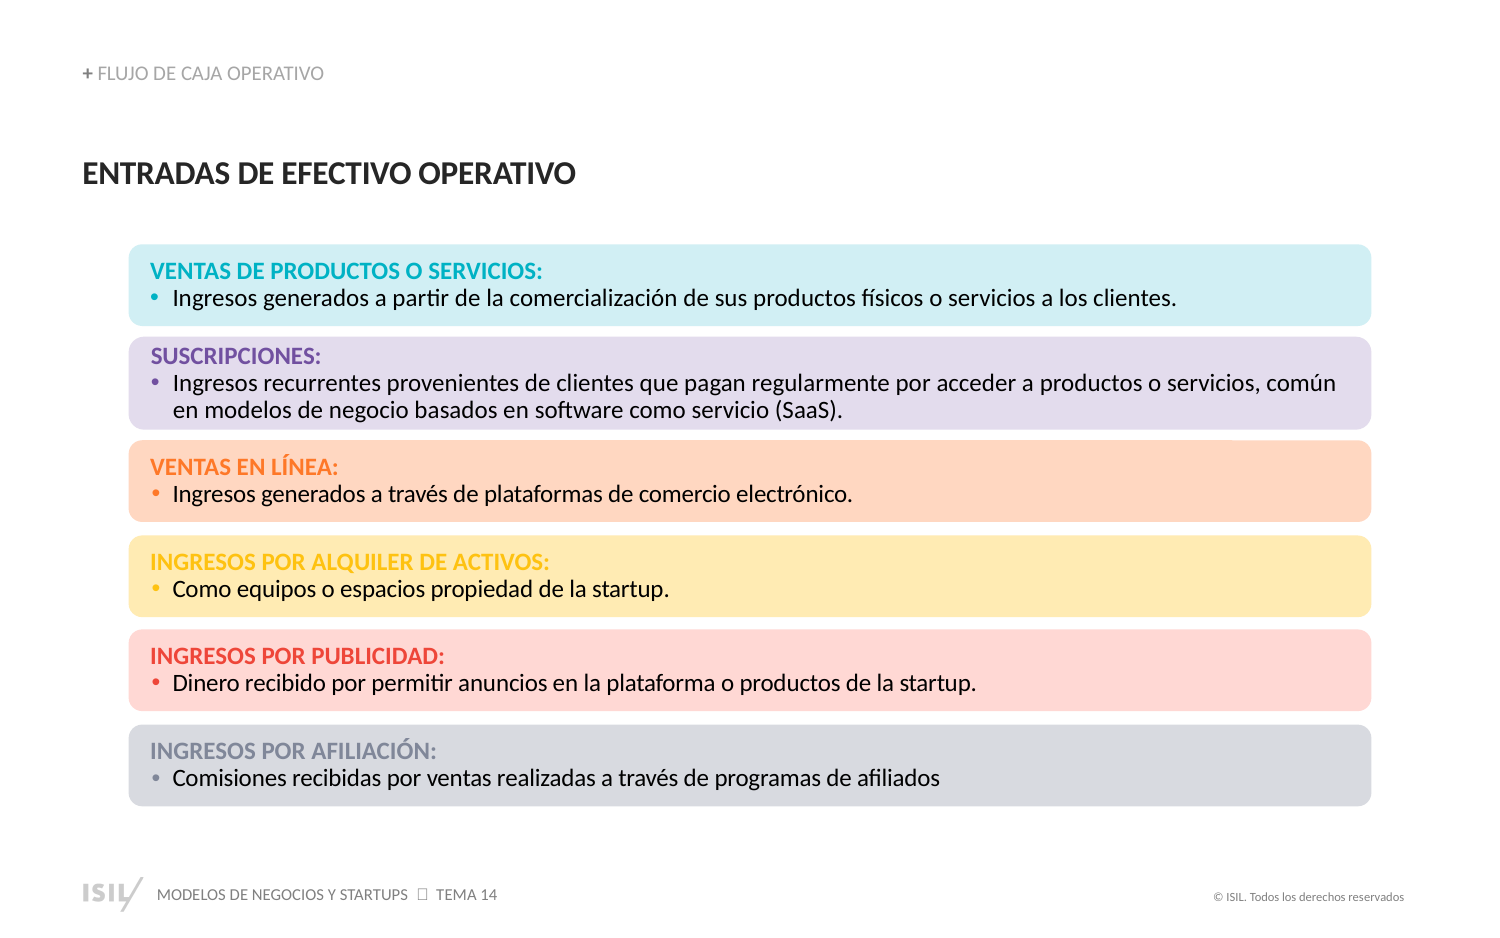

+ FLUJO DE CAJA OPERATIVO
ENTRADAS DE EFECTIVO OPERATIVO
VENTAS DE PRODUCTOS O SERVICIOS:
Ingresos generados a partir de la comercialización de sus productos físicos o servicios a los clientes.
SUSCRIPCIONES:
Ingresos recurrentes provenientes de clientes que pagan regularmente por acceder a productos o servicios, común
en modelos de negocio basados en software como servicio (SaaS).
VENTAS EN LÍNEA:
Ingresos generados a través de plataformas de comercio electrónico.
INGRESOS POR ALQUILER DE ACTIVOS:
Como equipos o espacios propiedad de la startup.
INGRESOS POR PUBLICIDAD:
Dinero recibido por permitir anuncios en la plataforma o productos de la startup.
INGRESOS POR AFILIACIÓN:
Comisiones recibidas por ventas realizadas a través de programas de afiliados